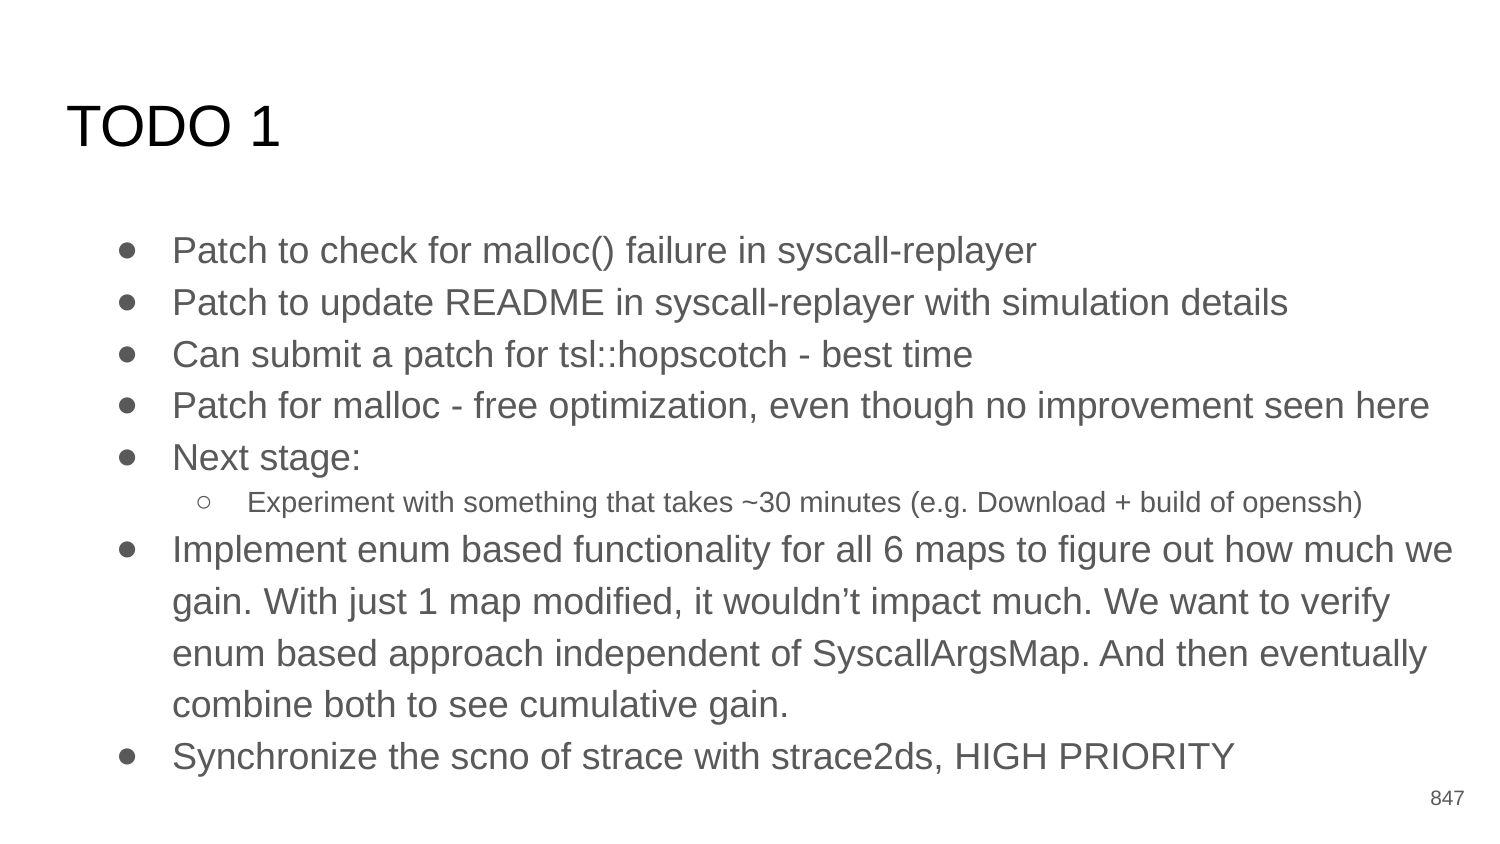

# TODO 1
Patch to check for malloc() failure in syscall-replayer
Patch to update README in syscall-replayer with simulation details
Can submit a patch for tsl::hopscotch - best time
Patch for malloc - free optimization, even though no improvement seen here
Next stage:
Experiment with something that takes ~30 minutes (e.g. Download + build of openssh)
Implement enum based functionality for all 6 maps to figure out how much we gain. With just 1 map modified, it wouldn’t impact much. We want to verify enum based approach independent of SyscallArgsMap. And then eventually combine both to see cumulative gain.
Synchronize the scno of strace with strace2ds, HIGH PRIORITY

847